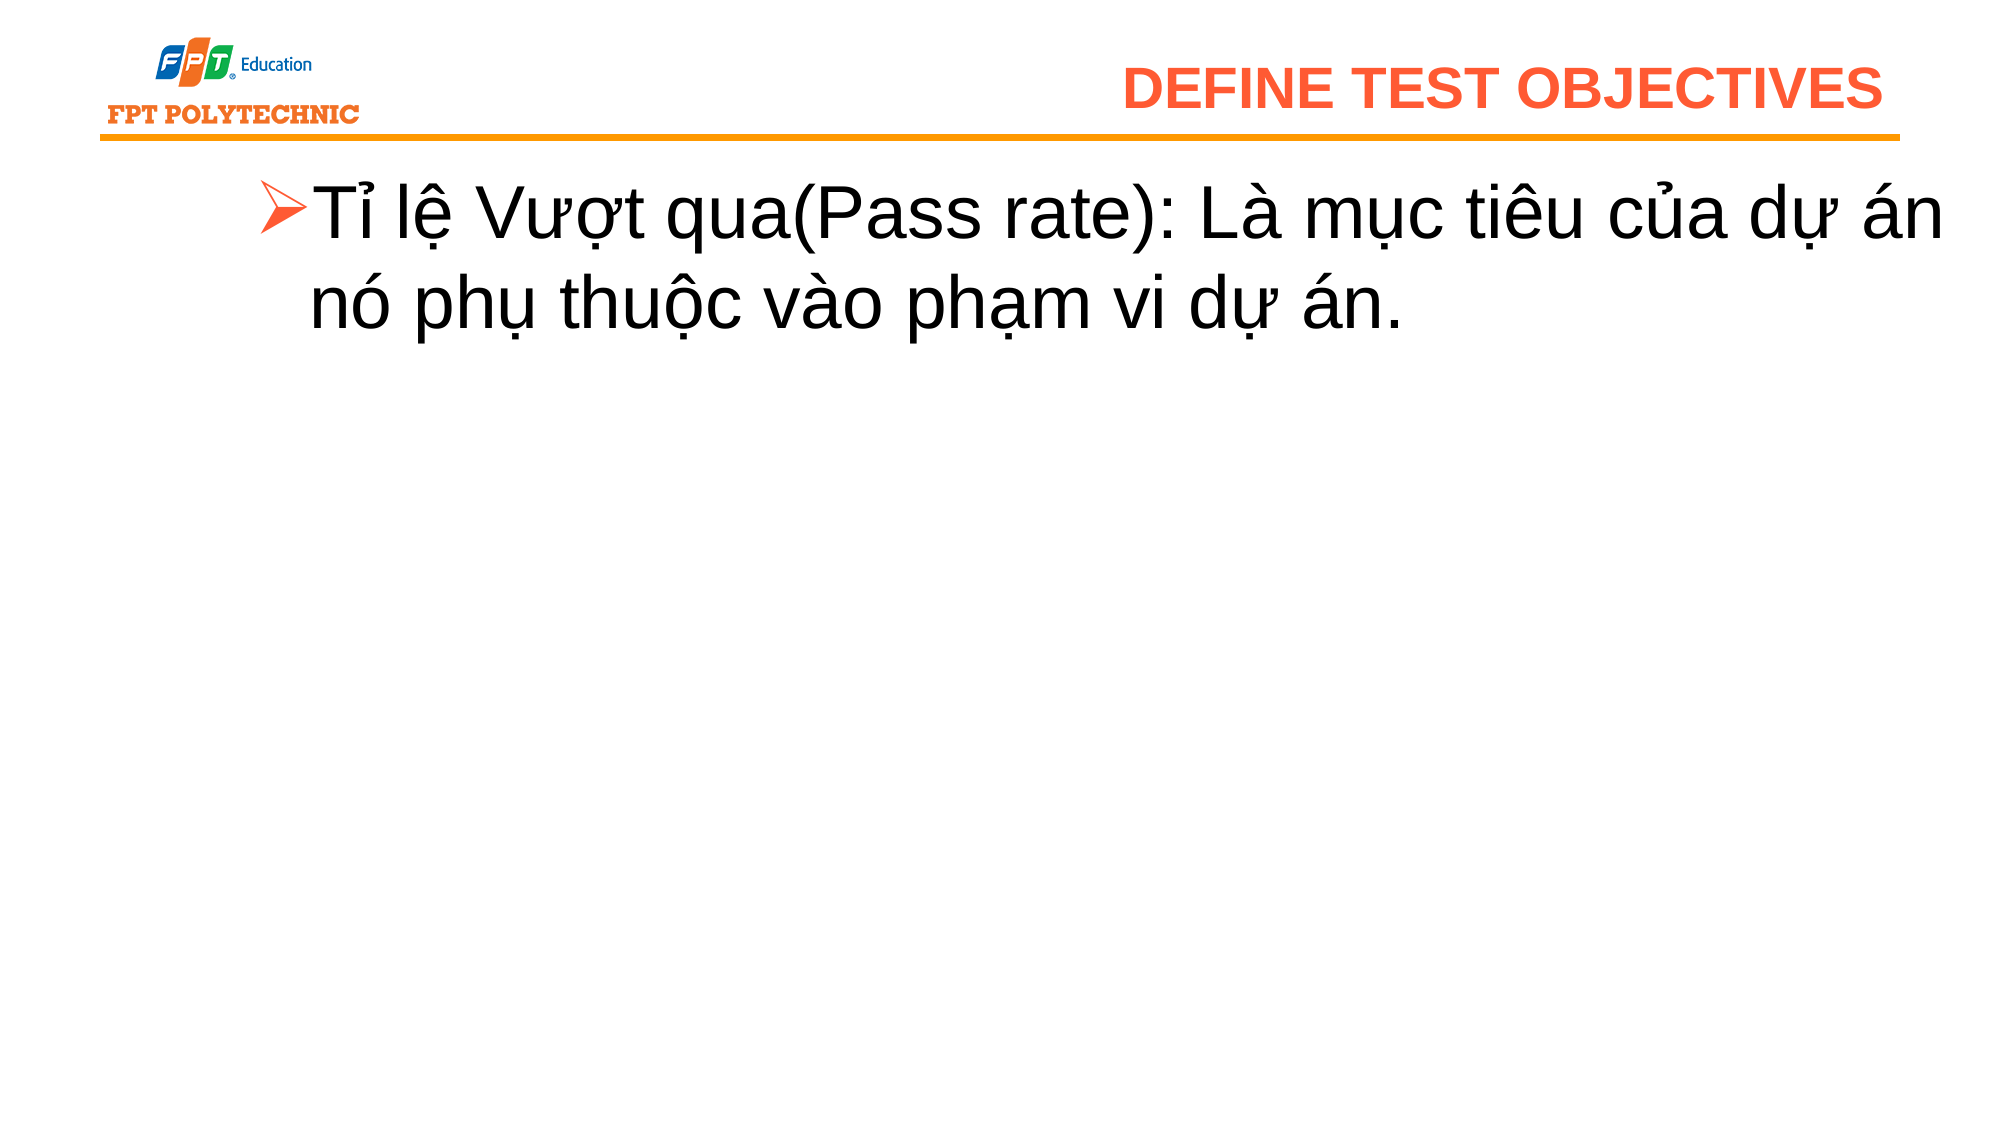

# define test objectives
Tỉ lệ Vượt qua(Pass rate): Là mục tiêu của dự án nó phụ thuộc vào phạm vi dự án.